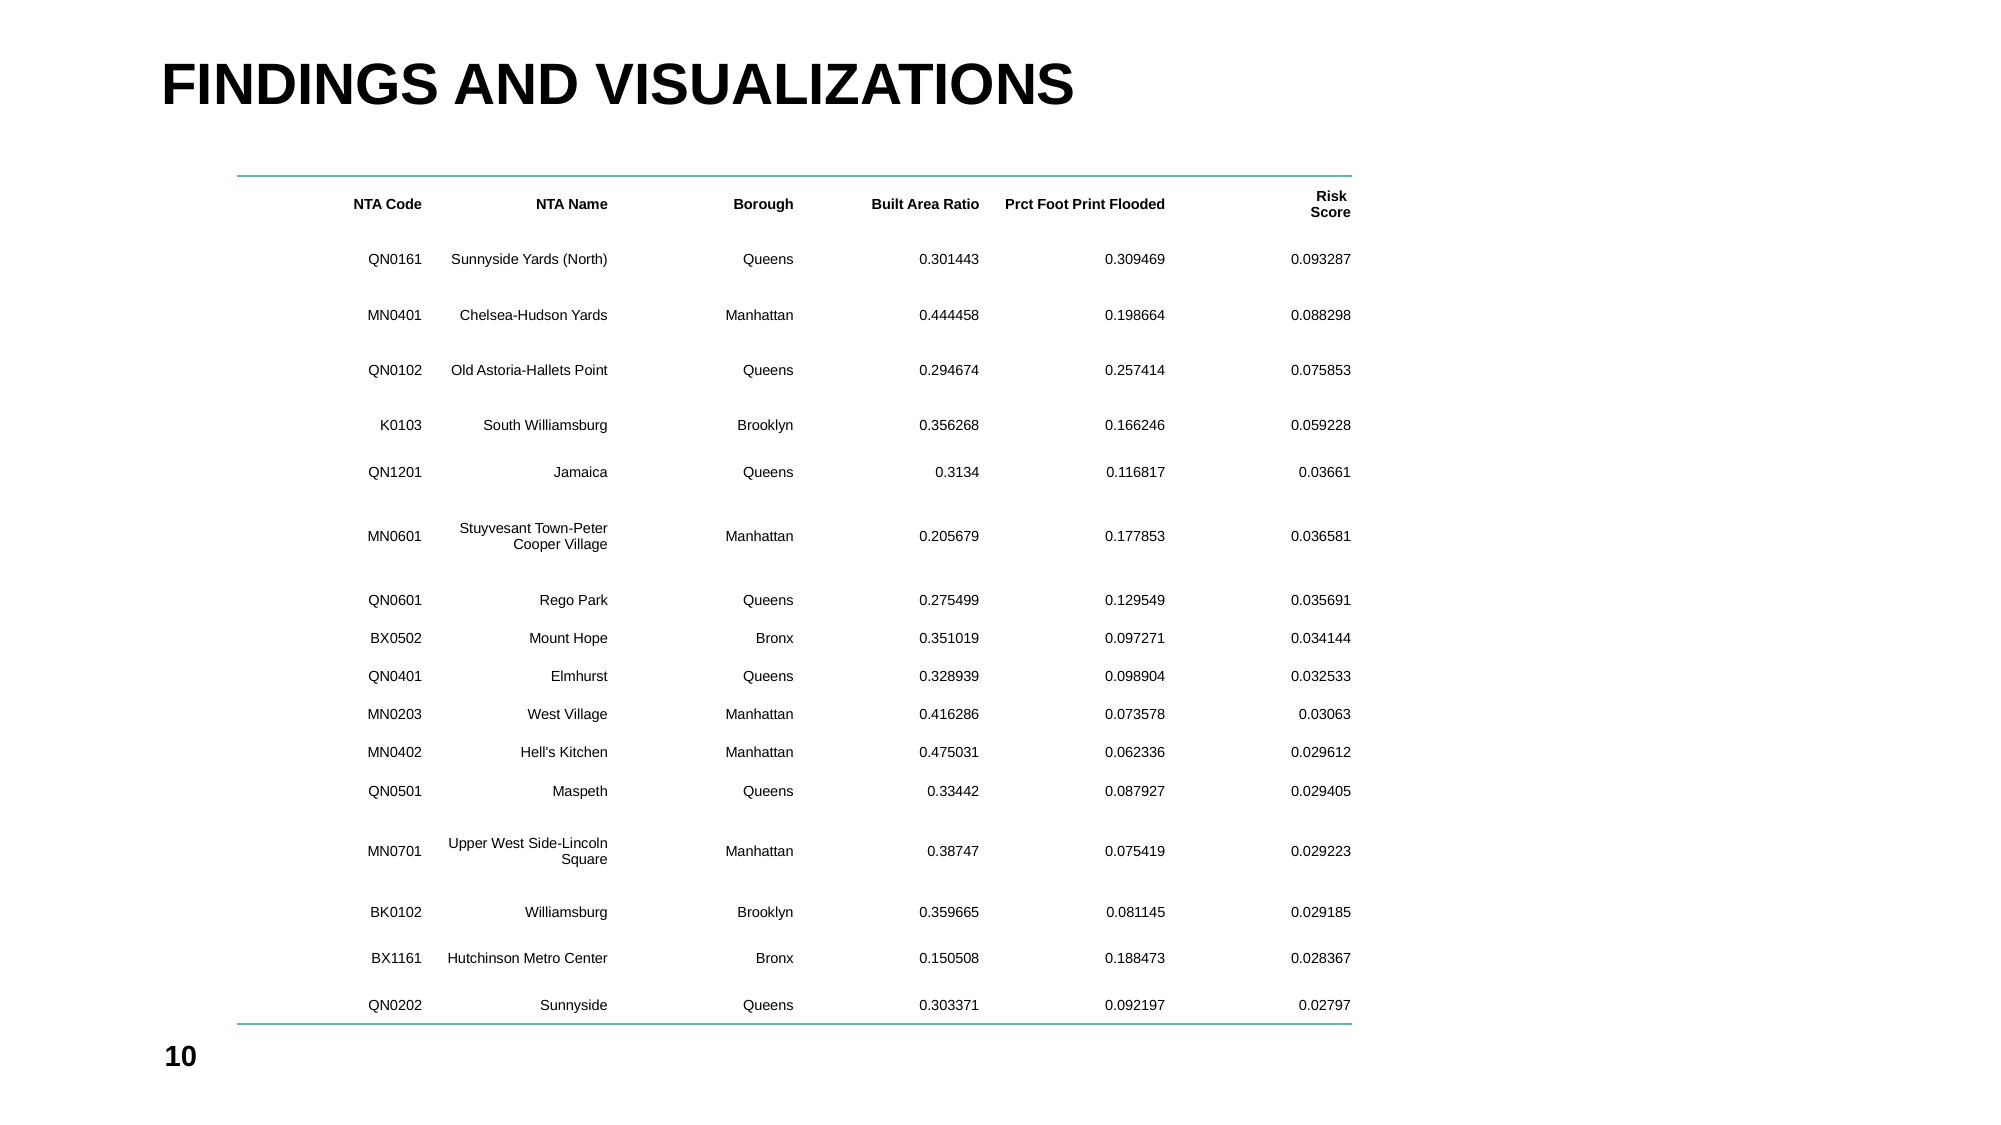

# Findings and Visualizations
| NTA Code | NTA Name | Borough | Built Area Ratio | Prct Foot Print Flooded | Risk Score |
| --- | --- | --- | --- | --- | --- |
| QN0161 | Sunnyside Yards (North) | Queens | 0.301443 | 0.309469 | 0.093287 |
| MN0401 | Chelsea-Hudson Yards | Manhattan | 0.444458 | 0.198664 | 0.088298 |
| QN0102 | Old Astoria-Hallets Point | Queens | 0.294674 | 0.257414 | 0.075853 |
| K0103 | South Williamsburg | Brooklyn | 0.356268 | 0.166246 | 0.059228 |
| QN1201 | Jamaica | Queens | 0.3134 | 0.116817 | 0.03661 |
| MN0601 | Stuyvesant Town-Peter Cooper Village | Manhattan | 0.205679 | 0.177853 | 0.036581 |
| QN0601 | Rego Park | Queens | 0.275499 | 0.129549 | 0.035691 |
| BX0502 | Mount Hope | Bronx | 0.351019 | 0.097271 | 0.034144 |
| QN0401 | Elmhurst | Queens | 0.328939 | 0.098904 | 0.032533 |
| MN0203 | West Village | Manhattan | 0.416286 | 0.073578 | 0.03063 |
| MN0402 | Hell's Kitchen | Manhattan | 0.475031 | 0.062336 | 0.029612 |
| QN0501 | Maspeth | Queens | 0.33442 | 0.087927 | 0.029405 |
| MN0701 | Upper West Side-Lincoln Square | Manhattan | 0.38747 | 0.075419 | 0.029223 |
| BK0102 | Williamsburg | Brooklyn | 0.359665 | 0.081145 | 0.029185 |
| BX1161 | Hutchinson Metro Center | Bronx | 0.150508 | 0.188473 | 0.028367 |
| QN0202 | Sunnyside | Queens | 0.303371 | 0.092197 | 0.02797 |
10